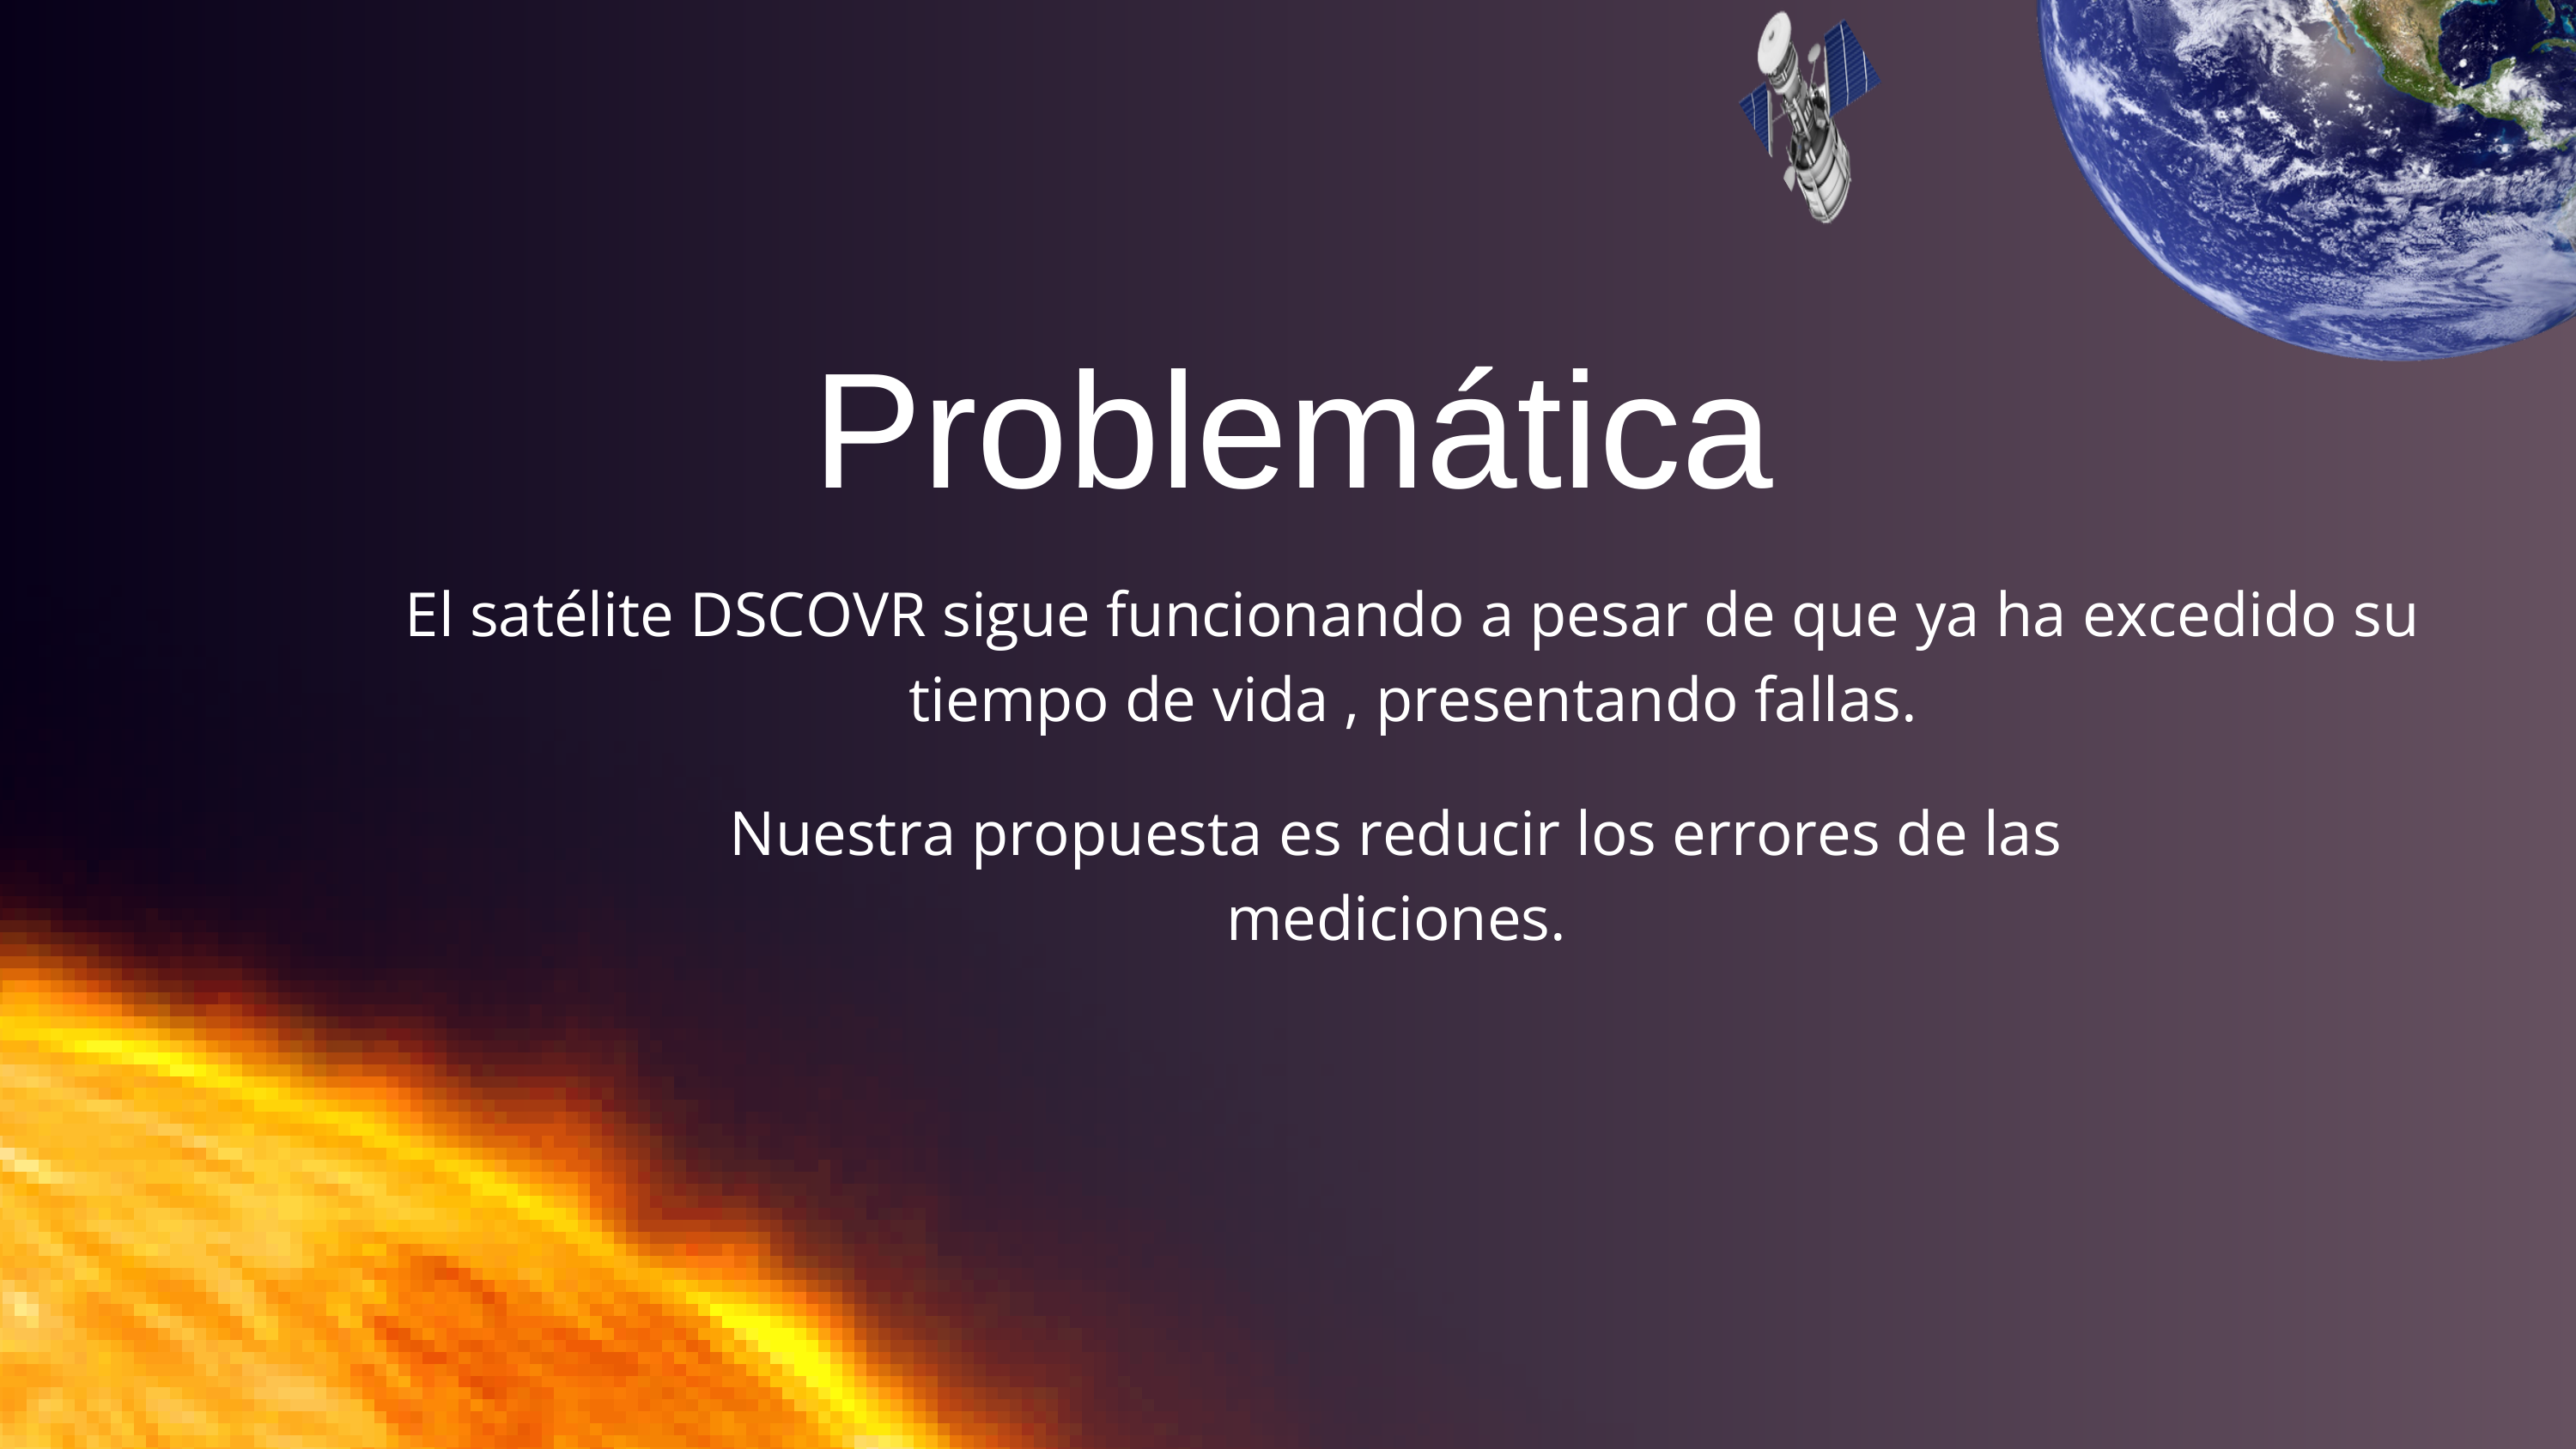

Problemática

El satélite DSCOVR sigue funcionando a pesar de que ya ha excedido su tiempo de vida , presentando fallas.
Nuestra propuesta es reducir los errores de las mediciones.